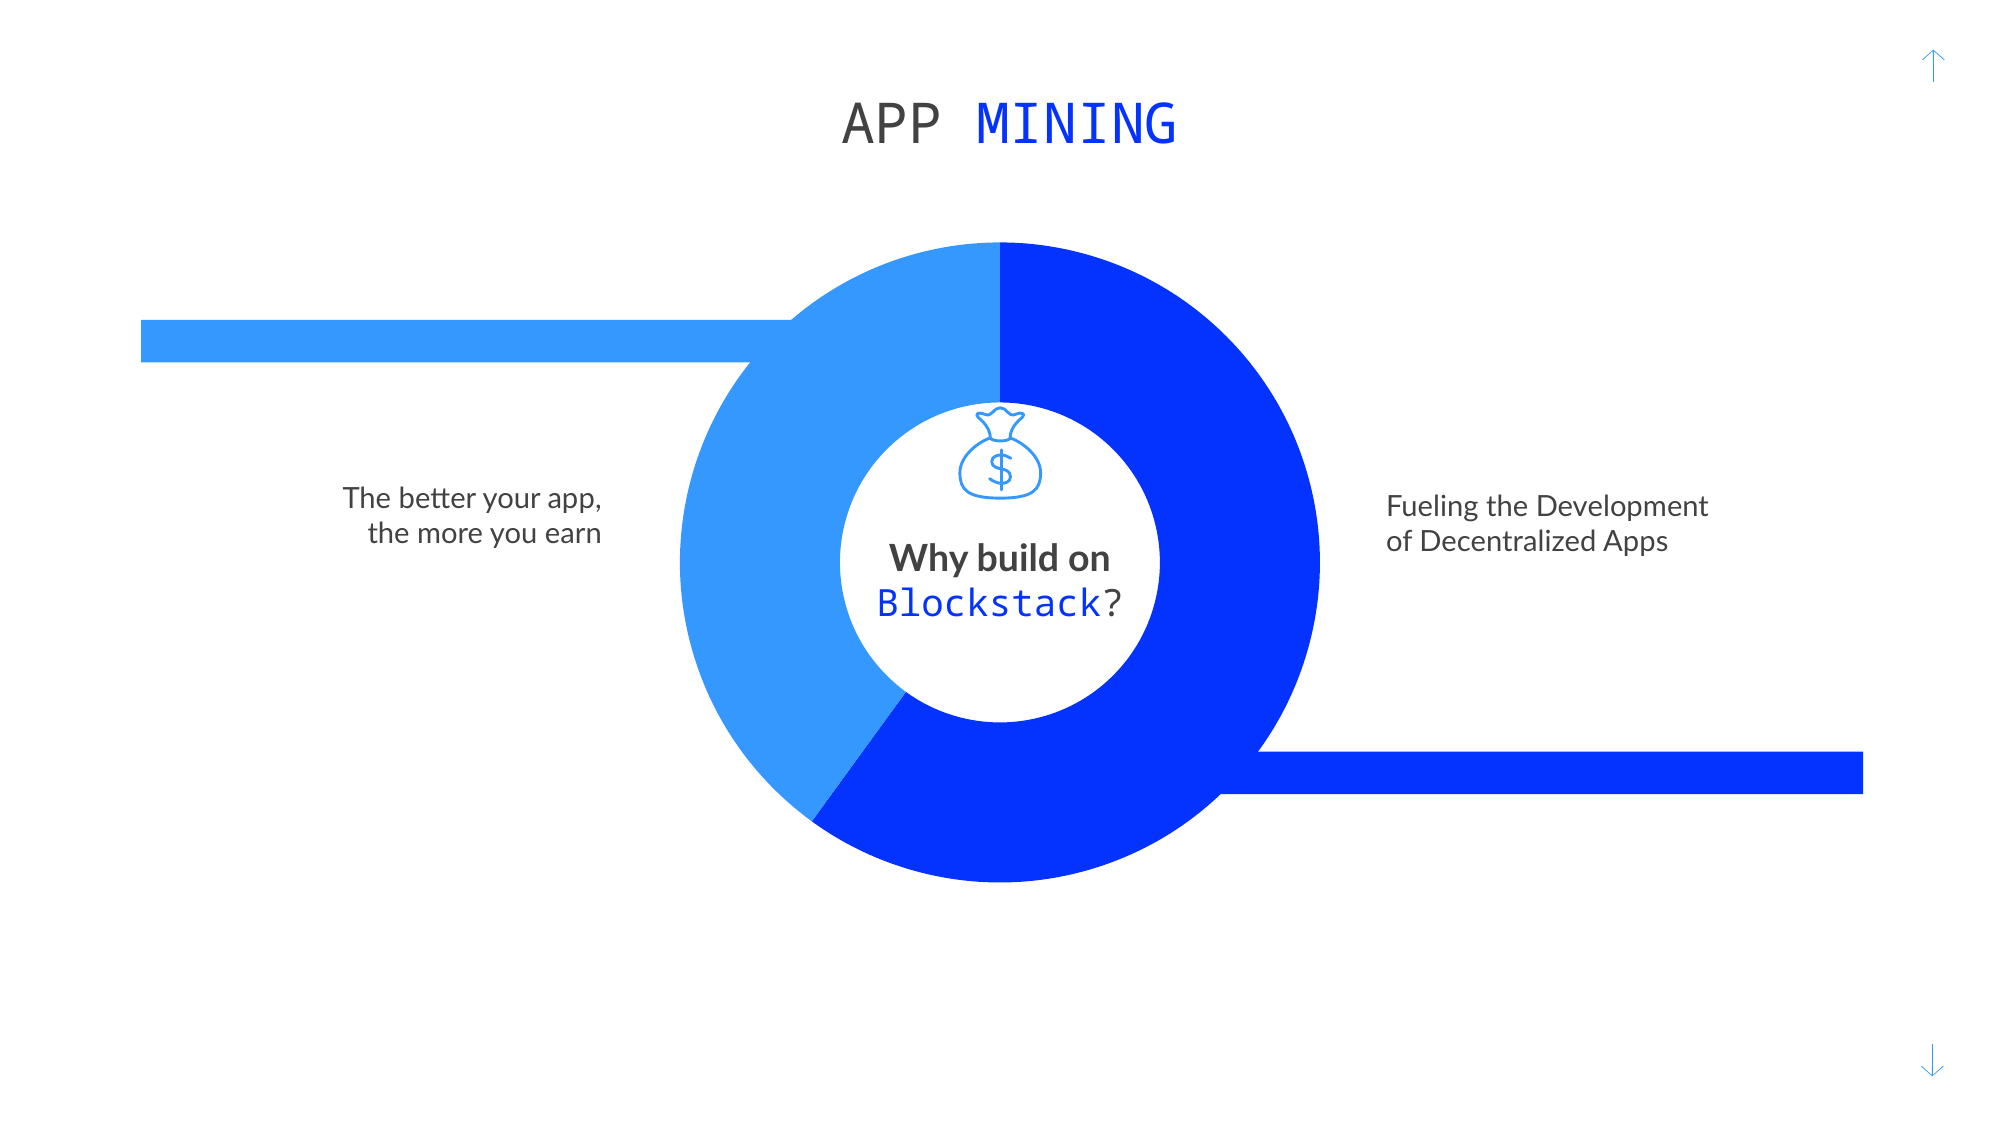

APP MINING

### Chart

| Category | Sales |
|---|---|
| Untapped Market | 0.6 |
| Addressed Market | 0.4 |

The better your app,
the more you earn
Fueling the Development
of Decentralized Apps
Why build on
Blockstack?